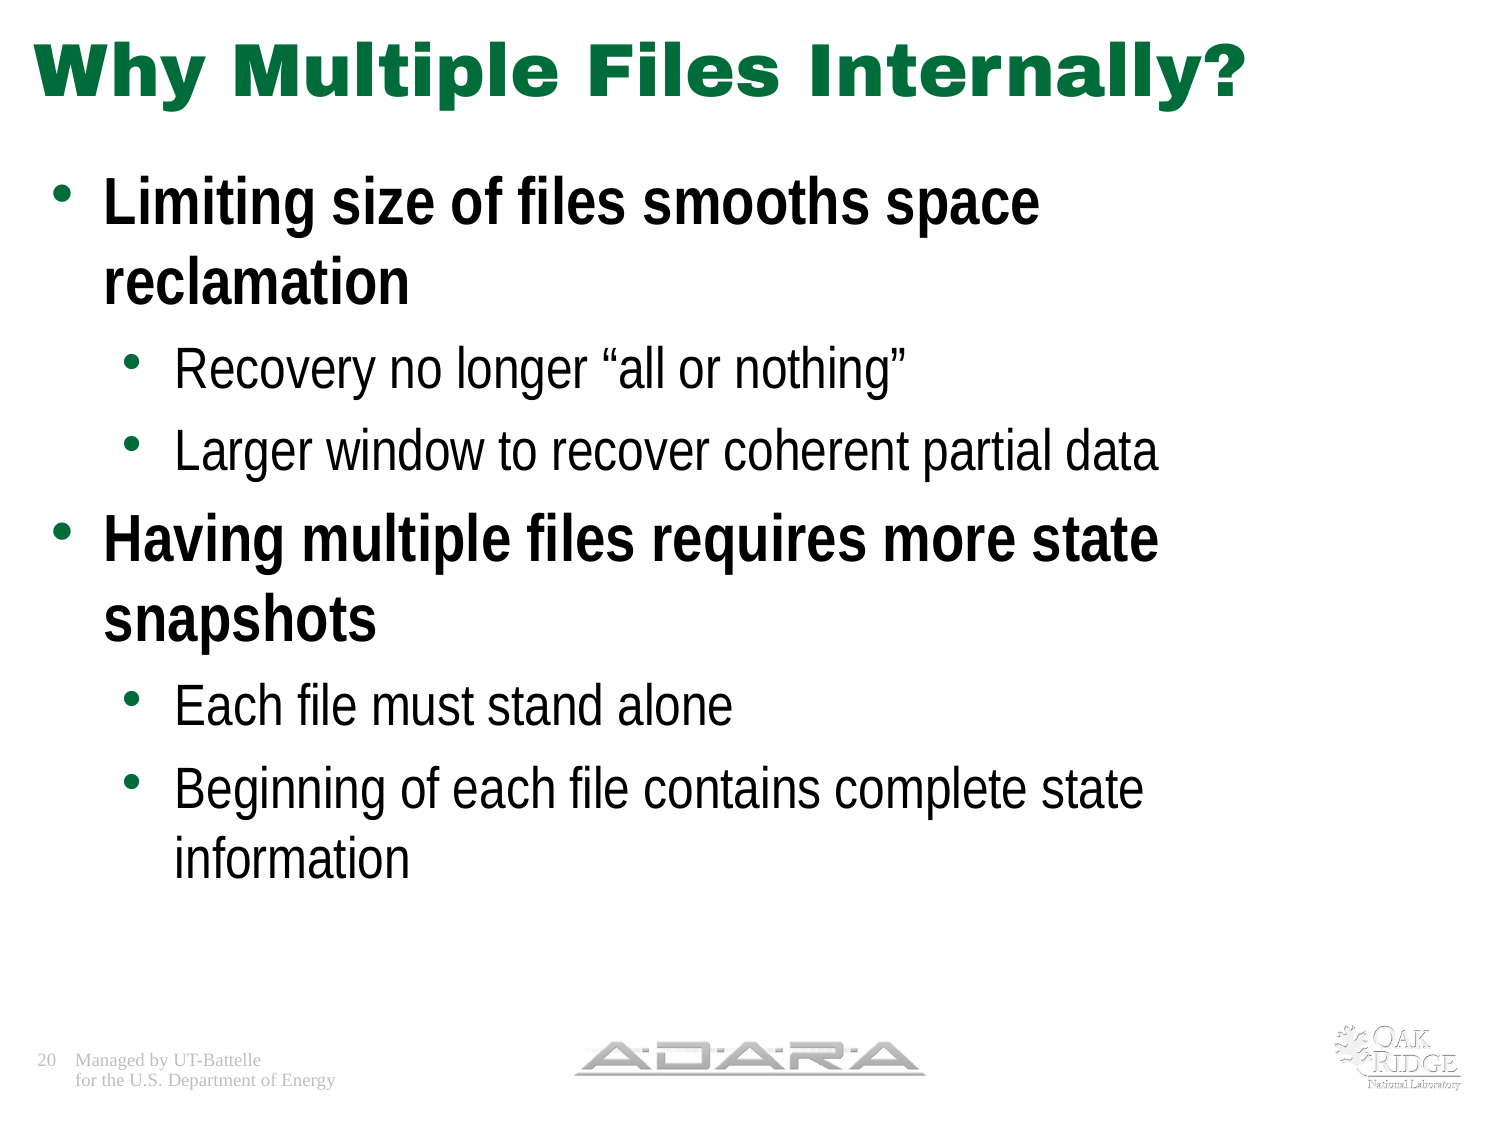

# Why Multiple Files Internally?
Limiting size of files smooths space reclamation
Recovery no longer “all or nothing”
Larger window to recover coherent partial data
Having multiple files requires more state snapshots
Each file must stand alone
Beginning of each file contains complete state information